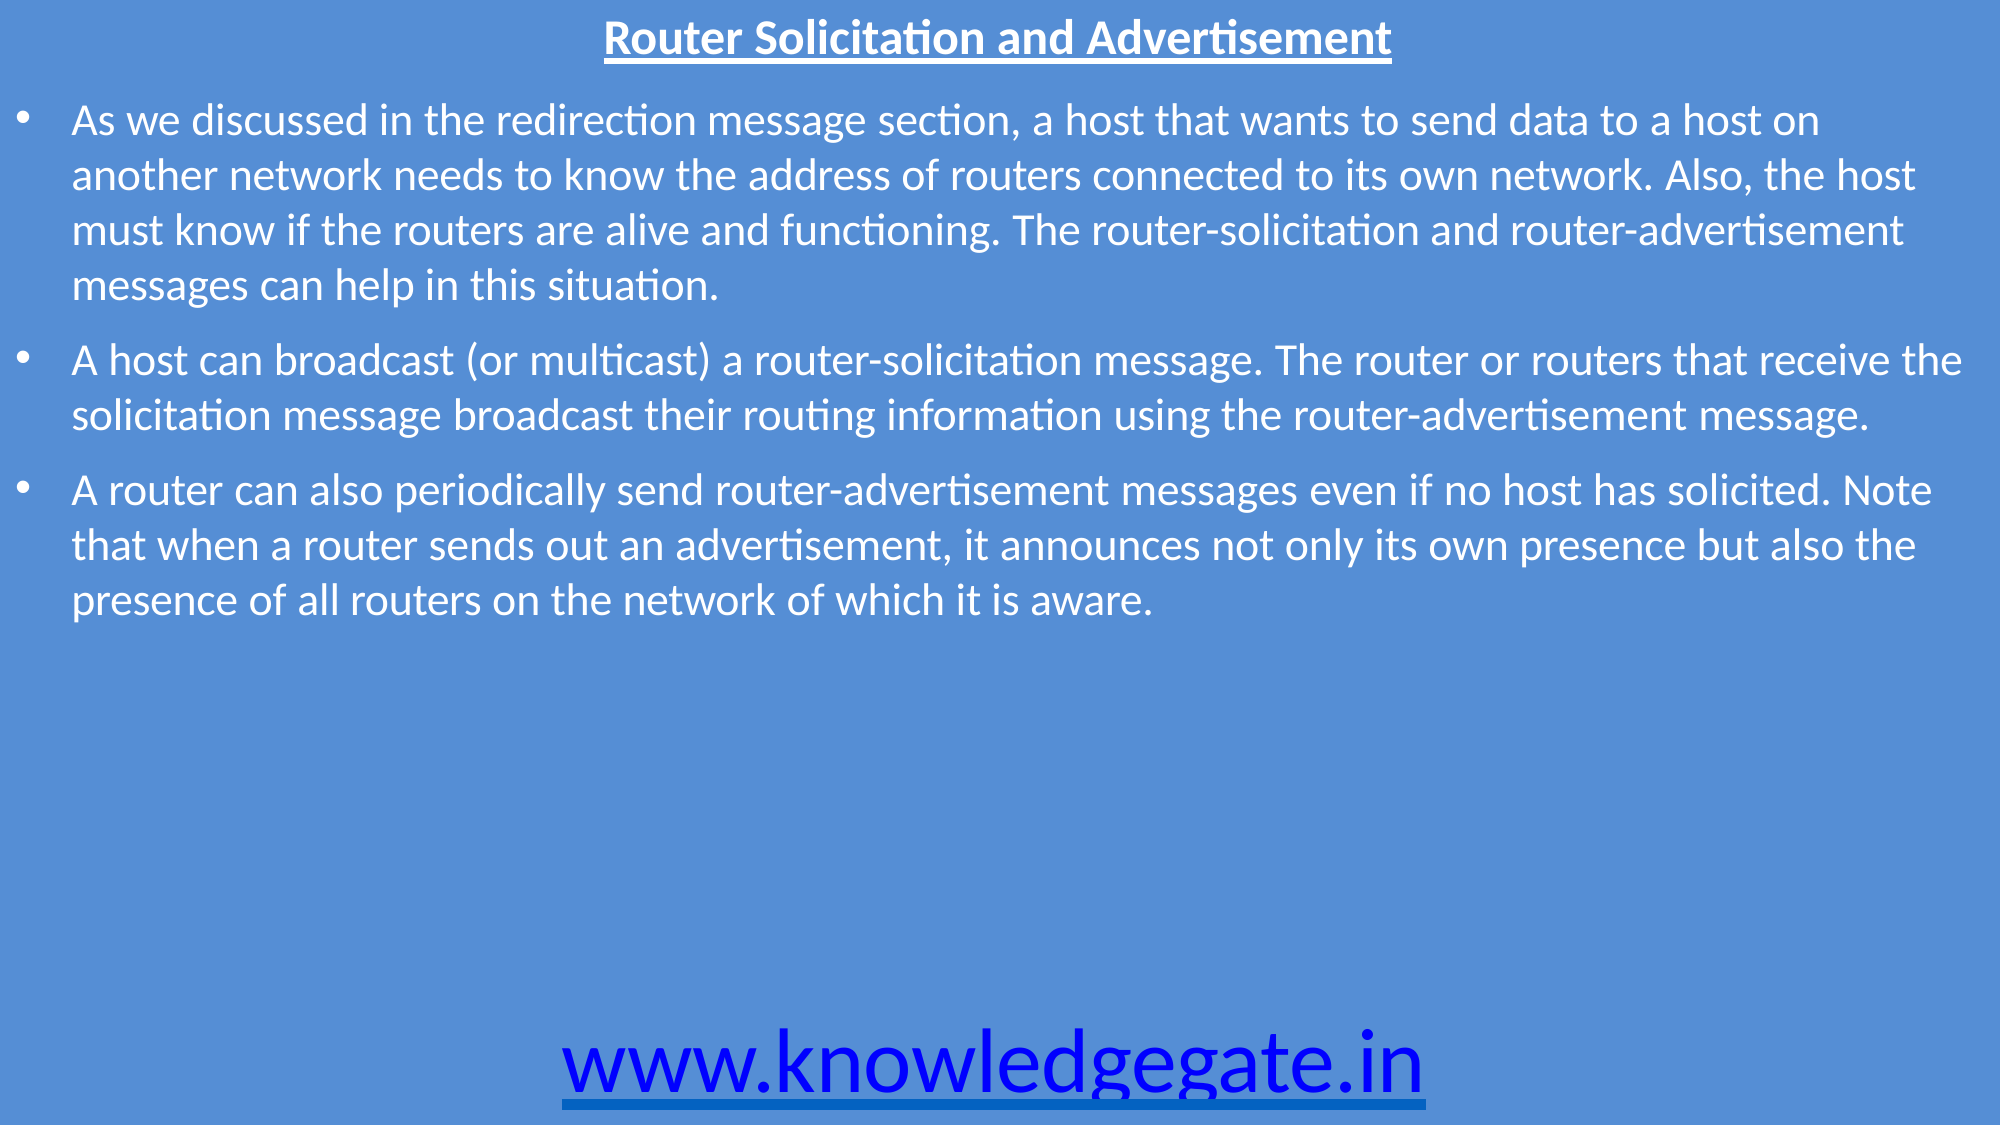

# Router Solicitation and Advertisement
As we discussed in the redirection message section, a host that wants to send data to a host on  another network needs to know the address of routers connected to its own network. Also, the host  must know if the routers are alive and functioning. The router-solicitation and router-advertisement  messages can help in this situation.
A host can broadcast (or multicast) a router-solicitation message. The router or routers that receive the  solicitation message broadcast their routing information using the router-advertisement message.
A router can also periodically send router-advertisement messages even if no host has solicited. Note  that when a router sends out an advertisement, it announces not only its own presence but also the  presence of all routers on the network of which it is aware.
www.knowledgegate.in